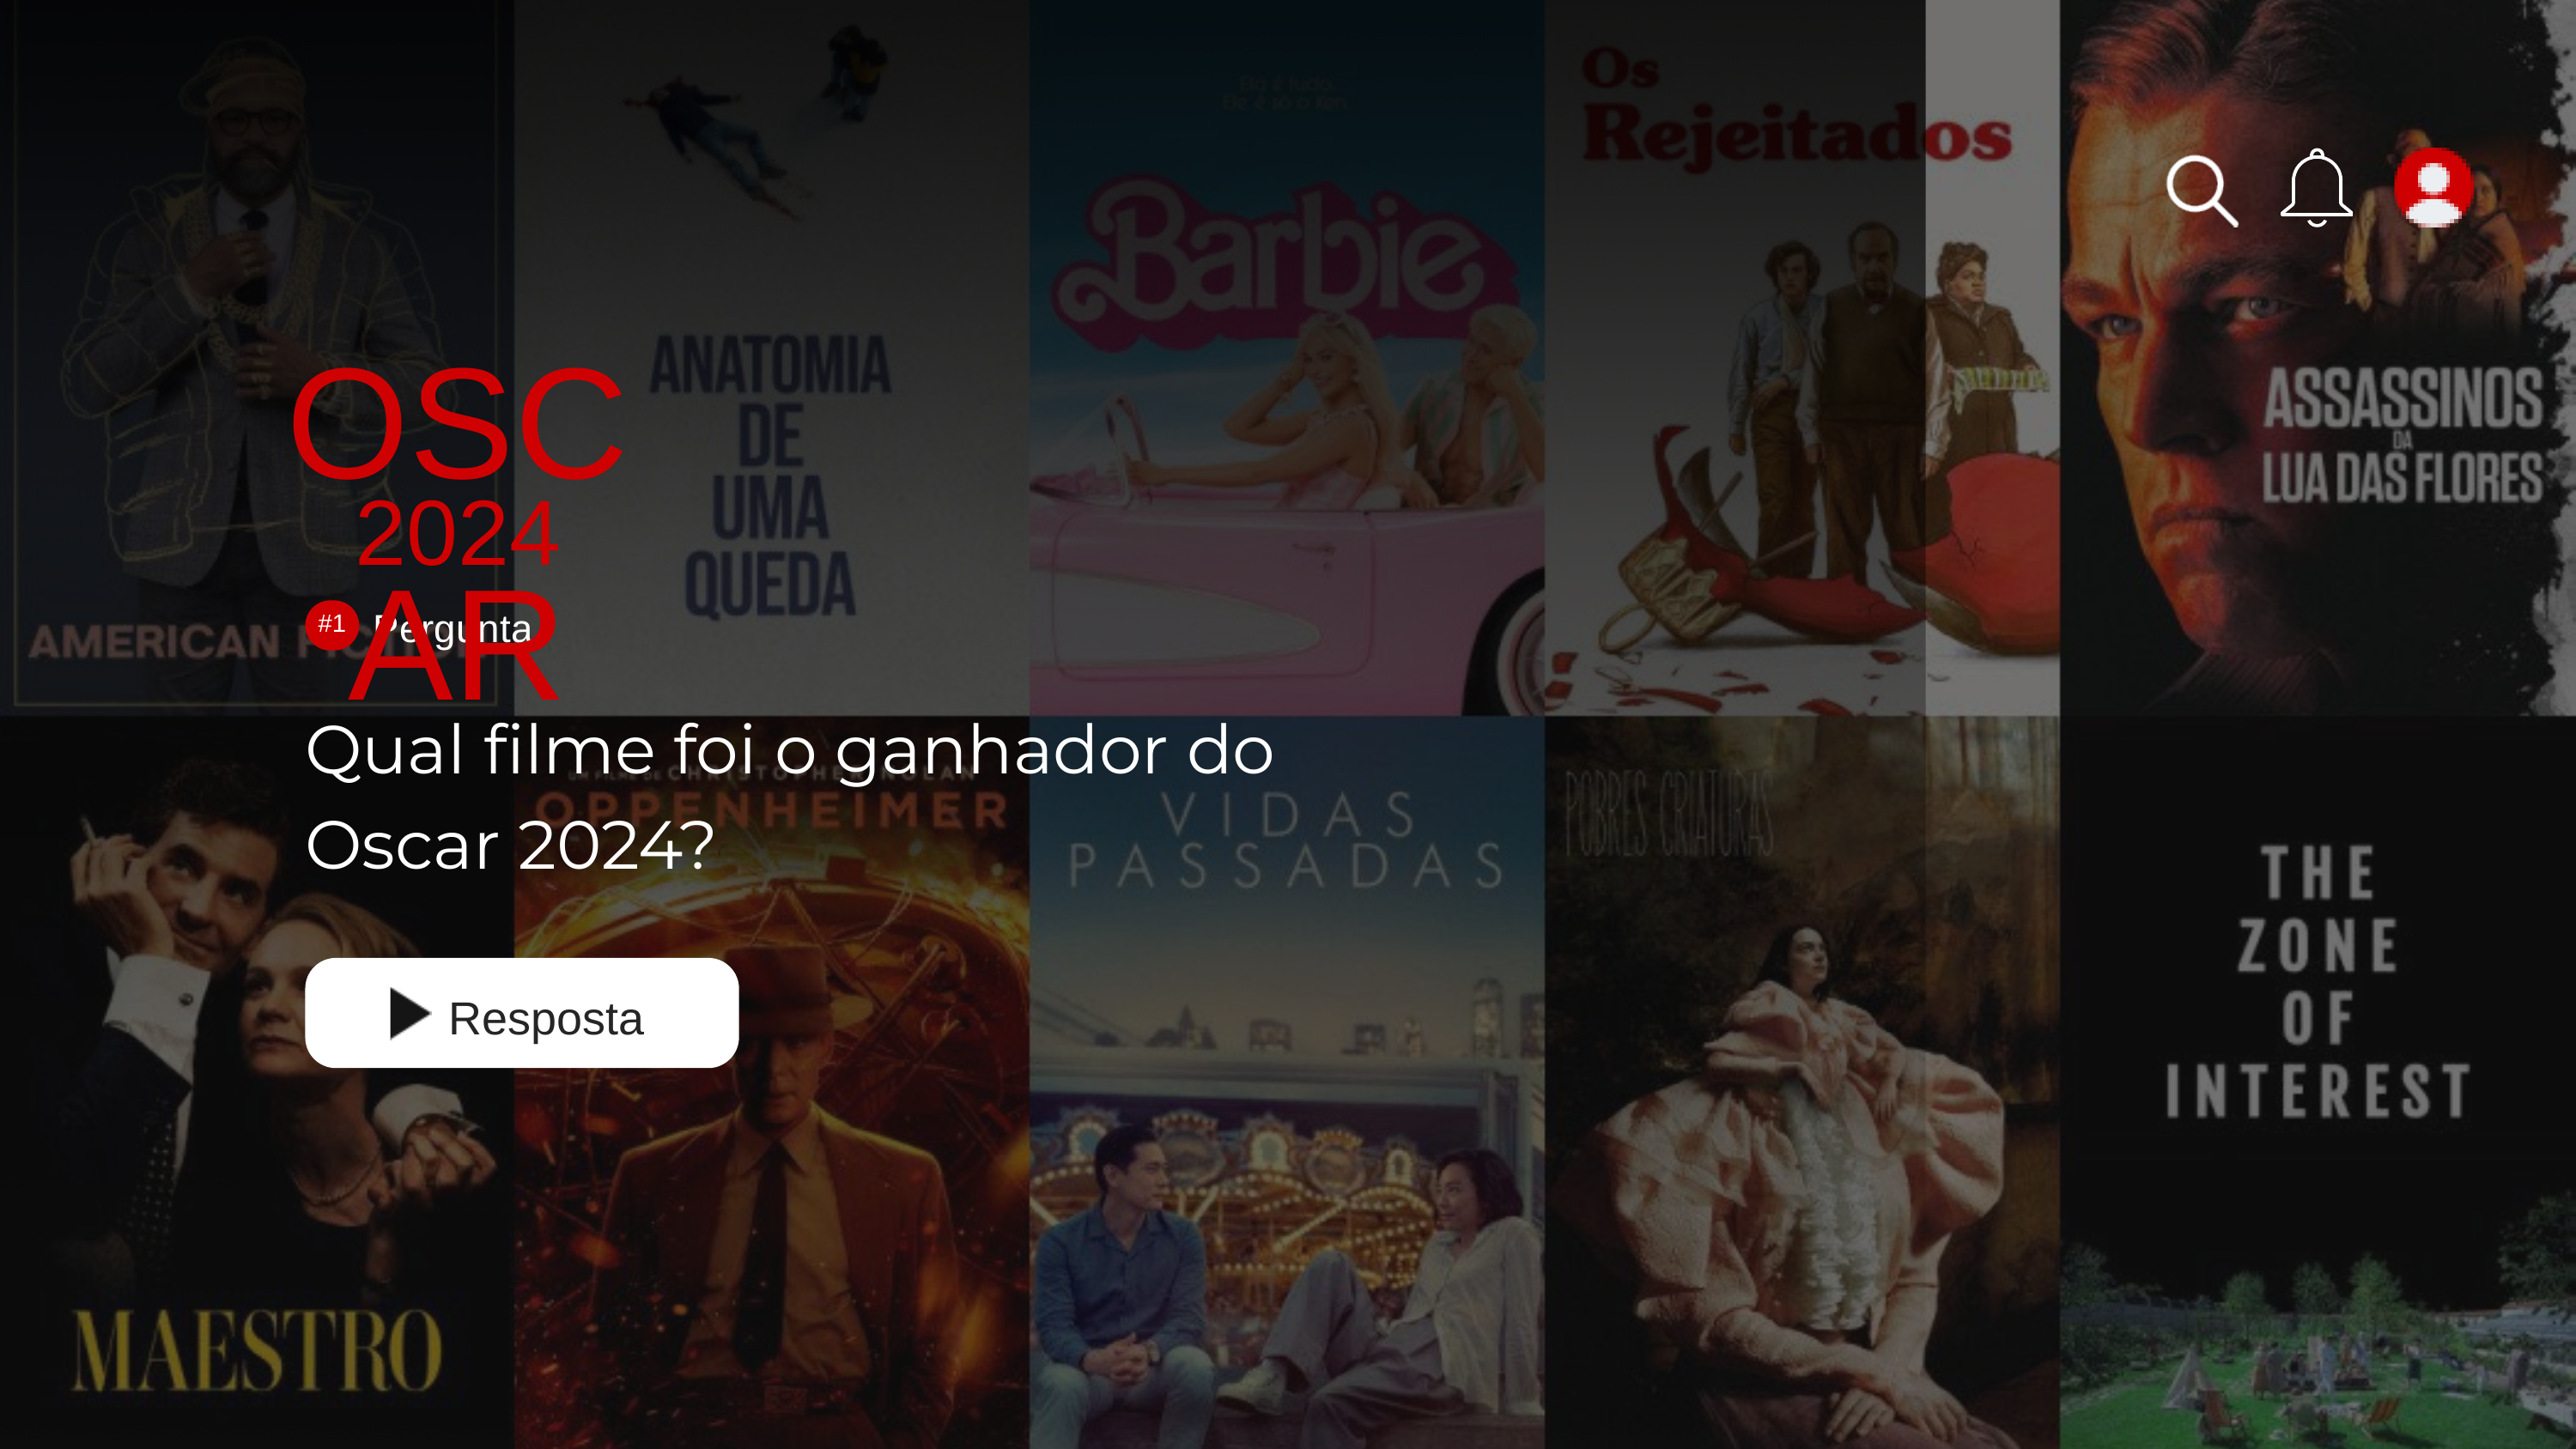

OSCAR
2024

Pergunta

#1
Qual filme foi o ganhador do Oscar 2024?

Resposta